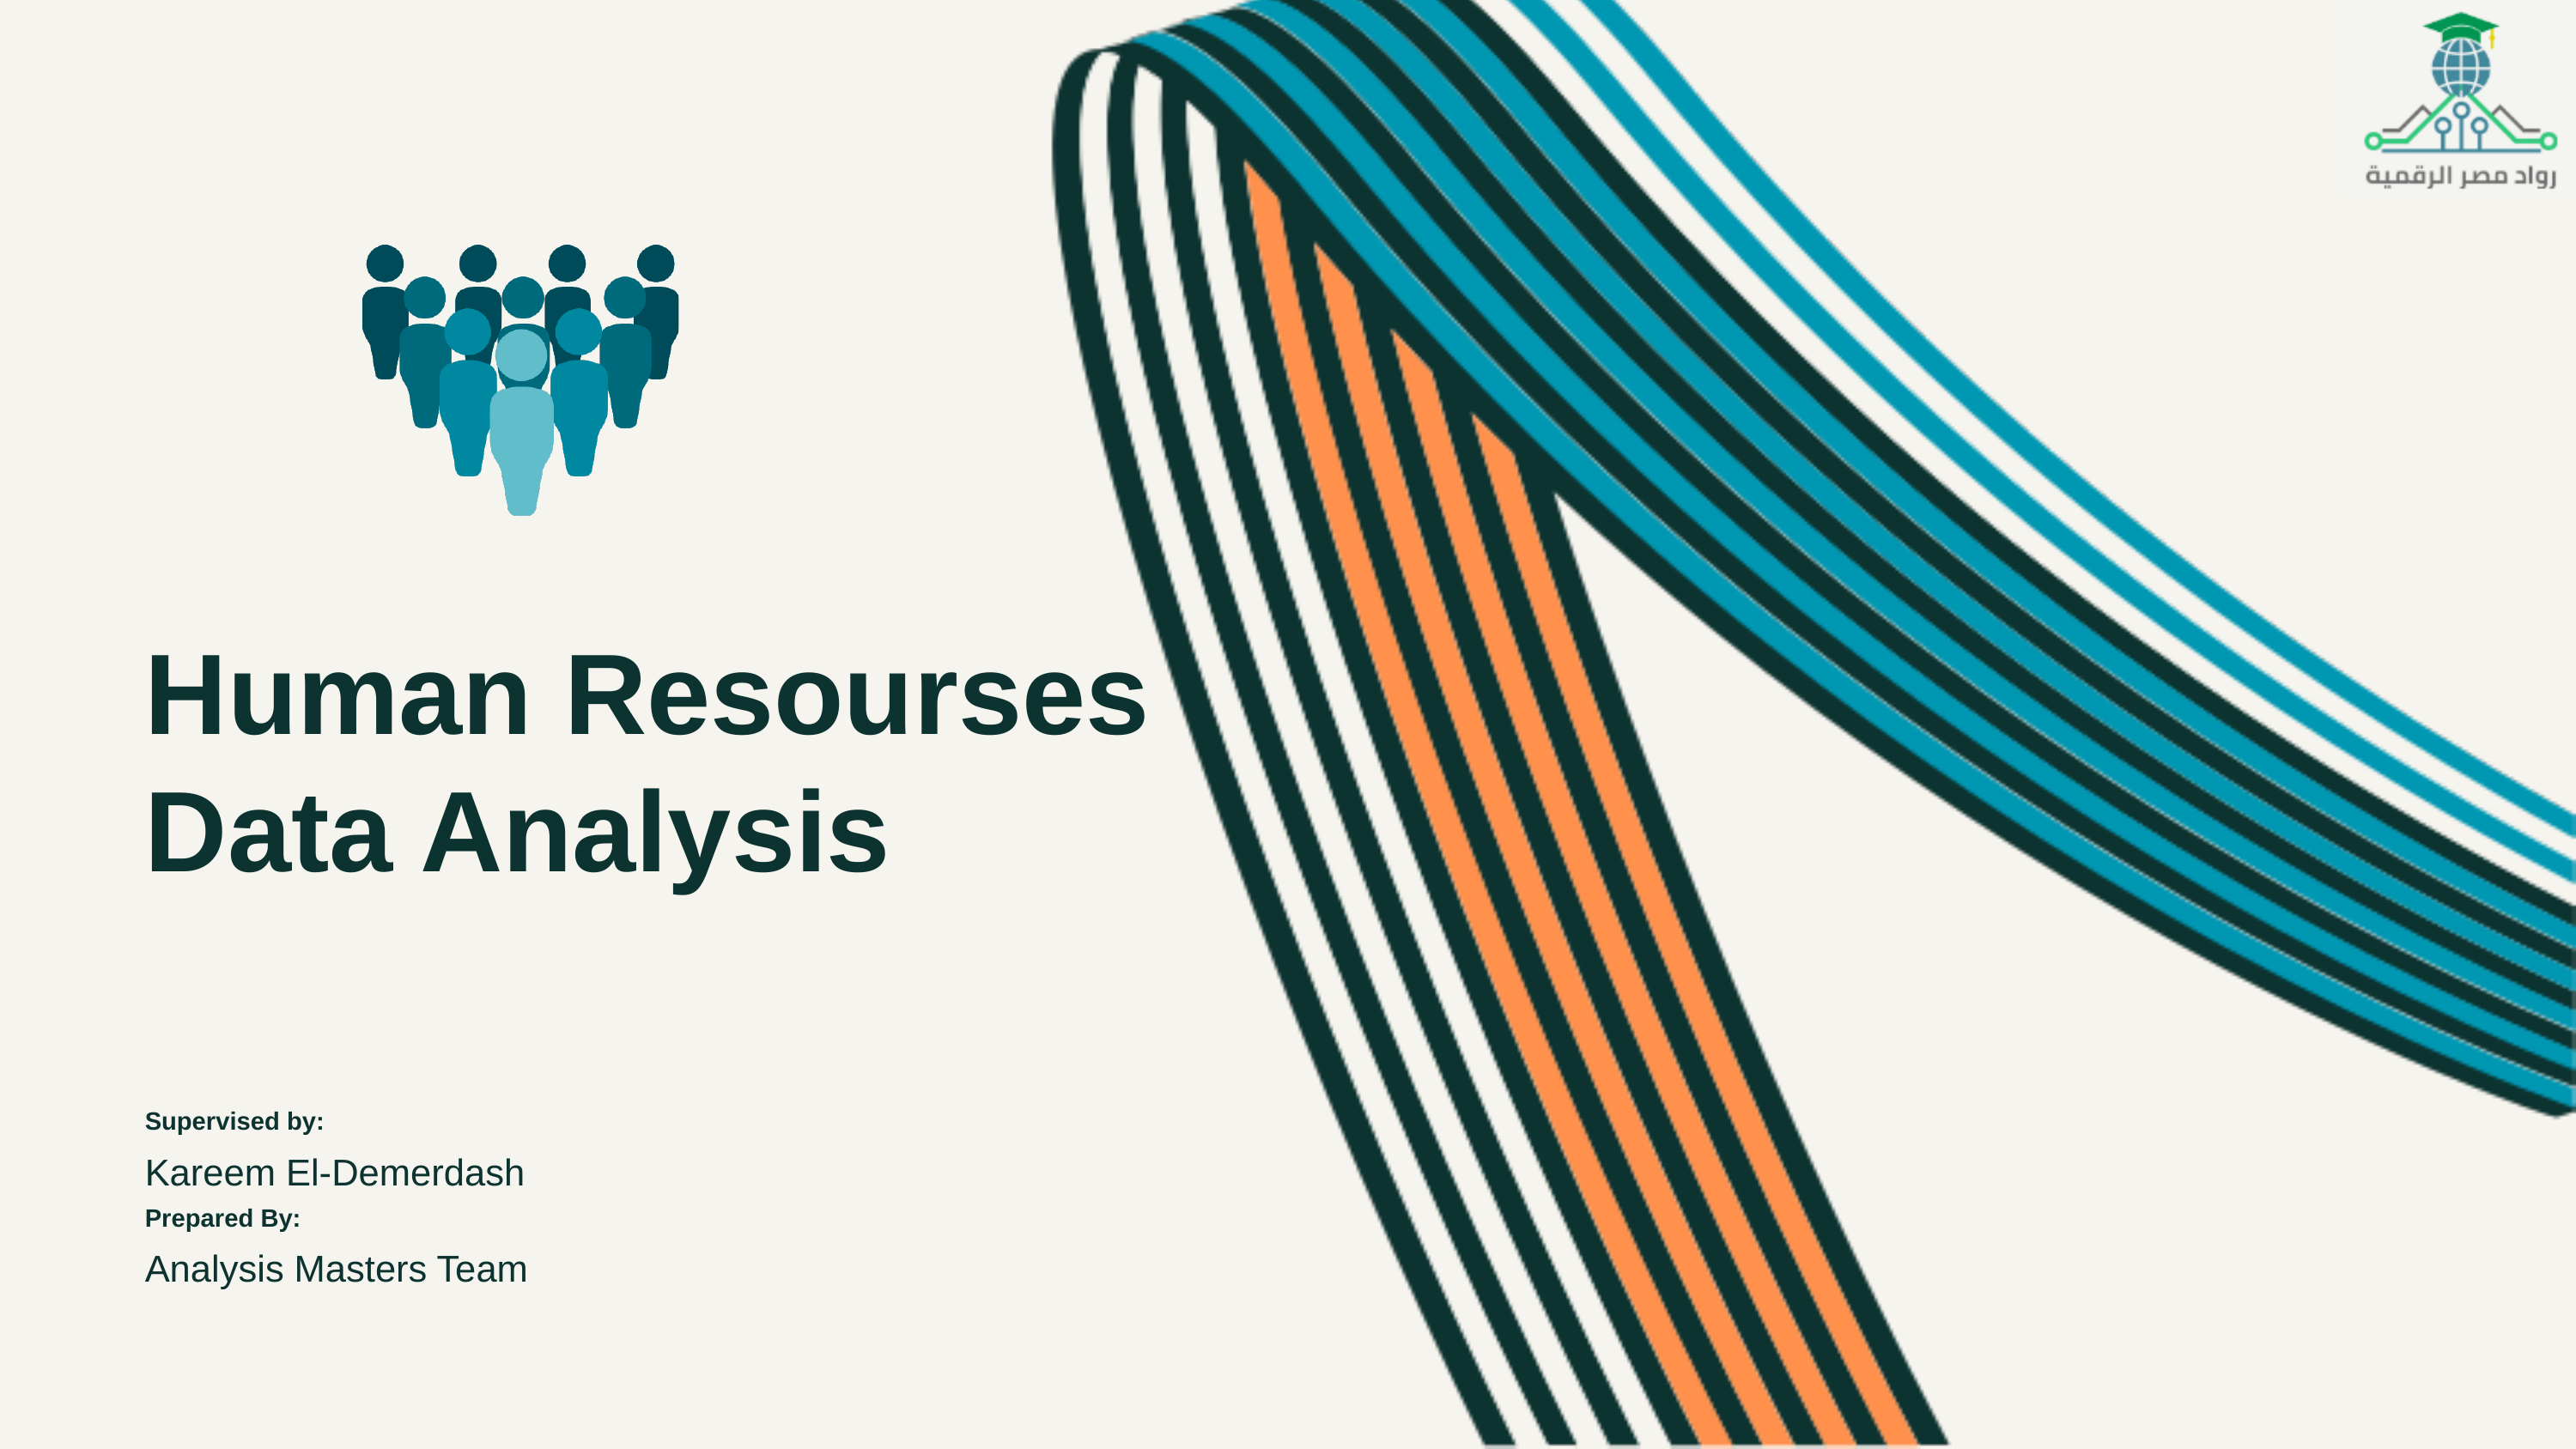

Human Resourses
Data Analysis
Supervised by:
Kareem El-Demerdash
Prepared By:
Analysis Masters Team